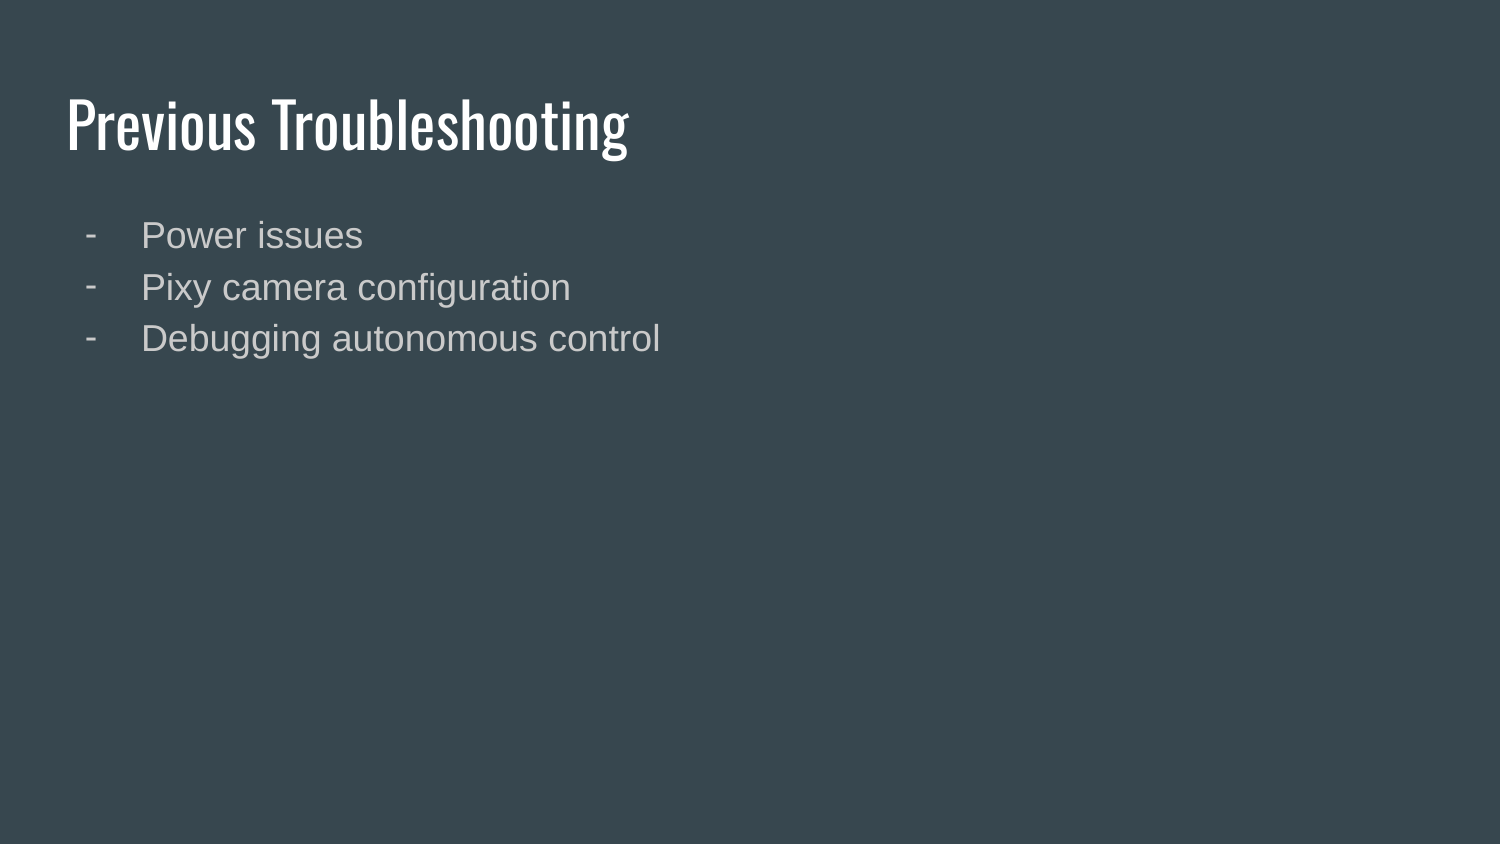

# Previous Troubleshooting
Power issues
Pixy camera configuration
Debugging autonomous control